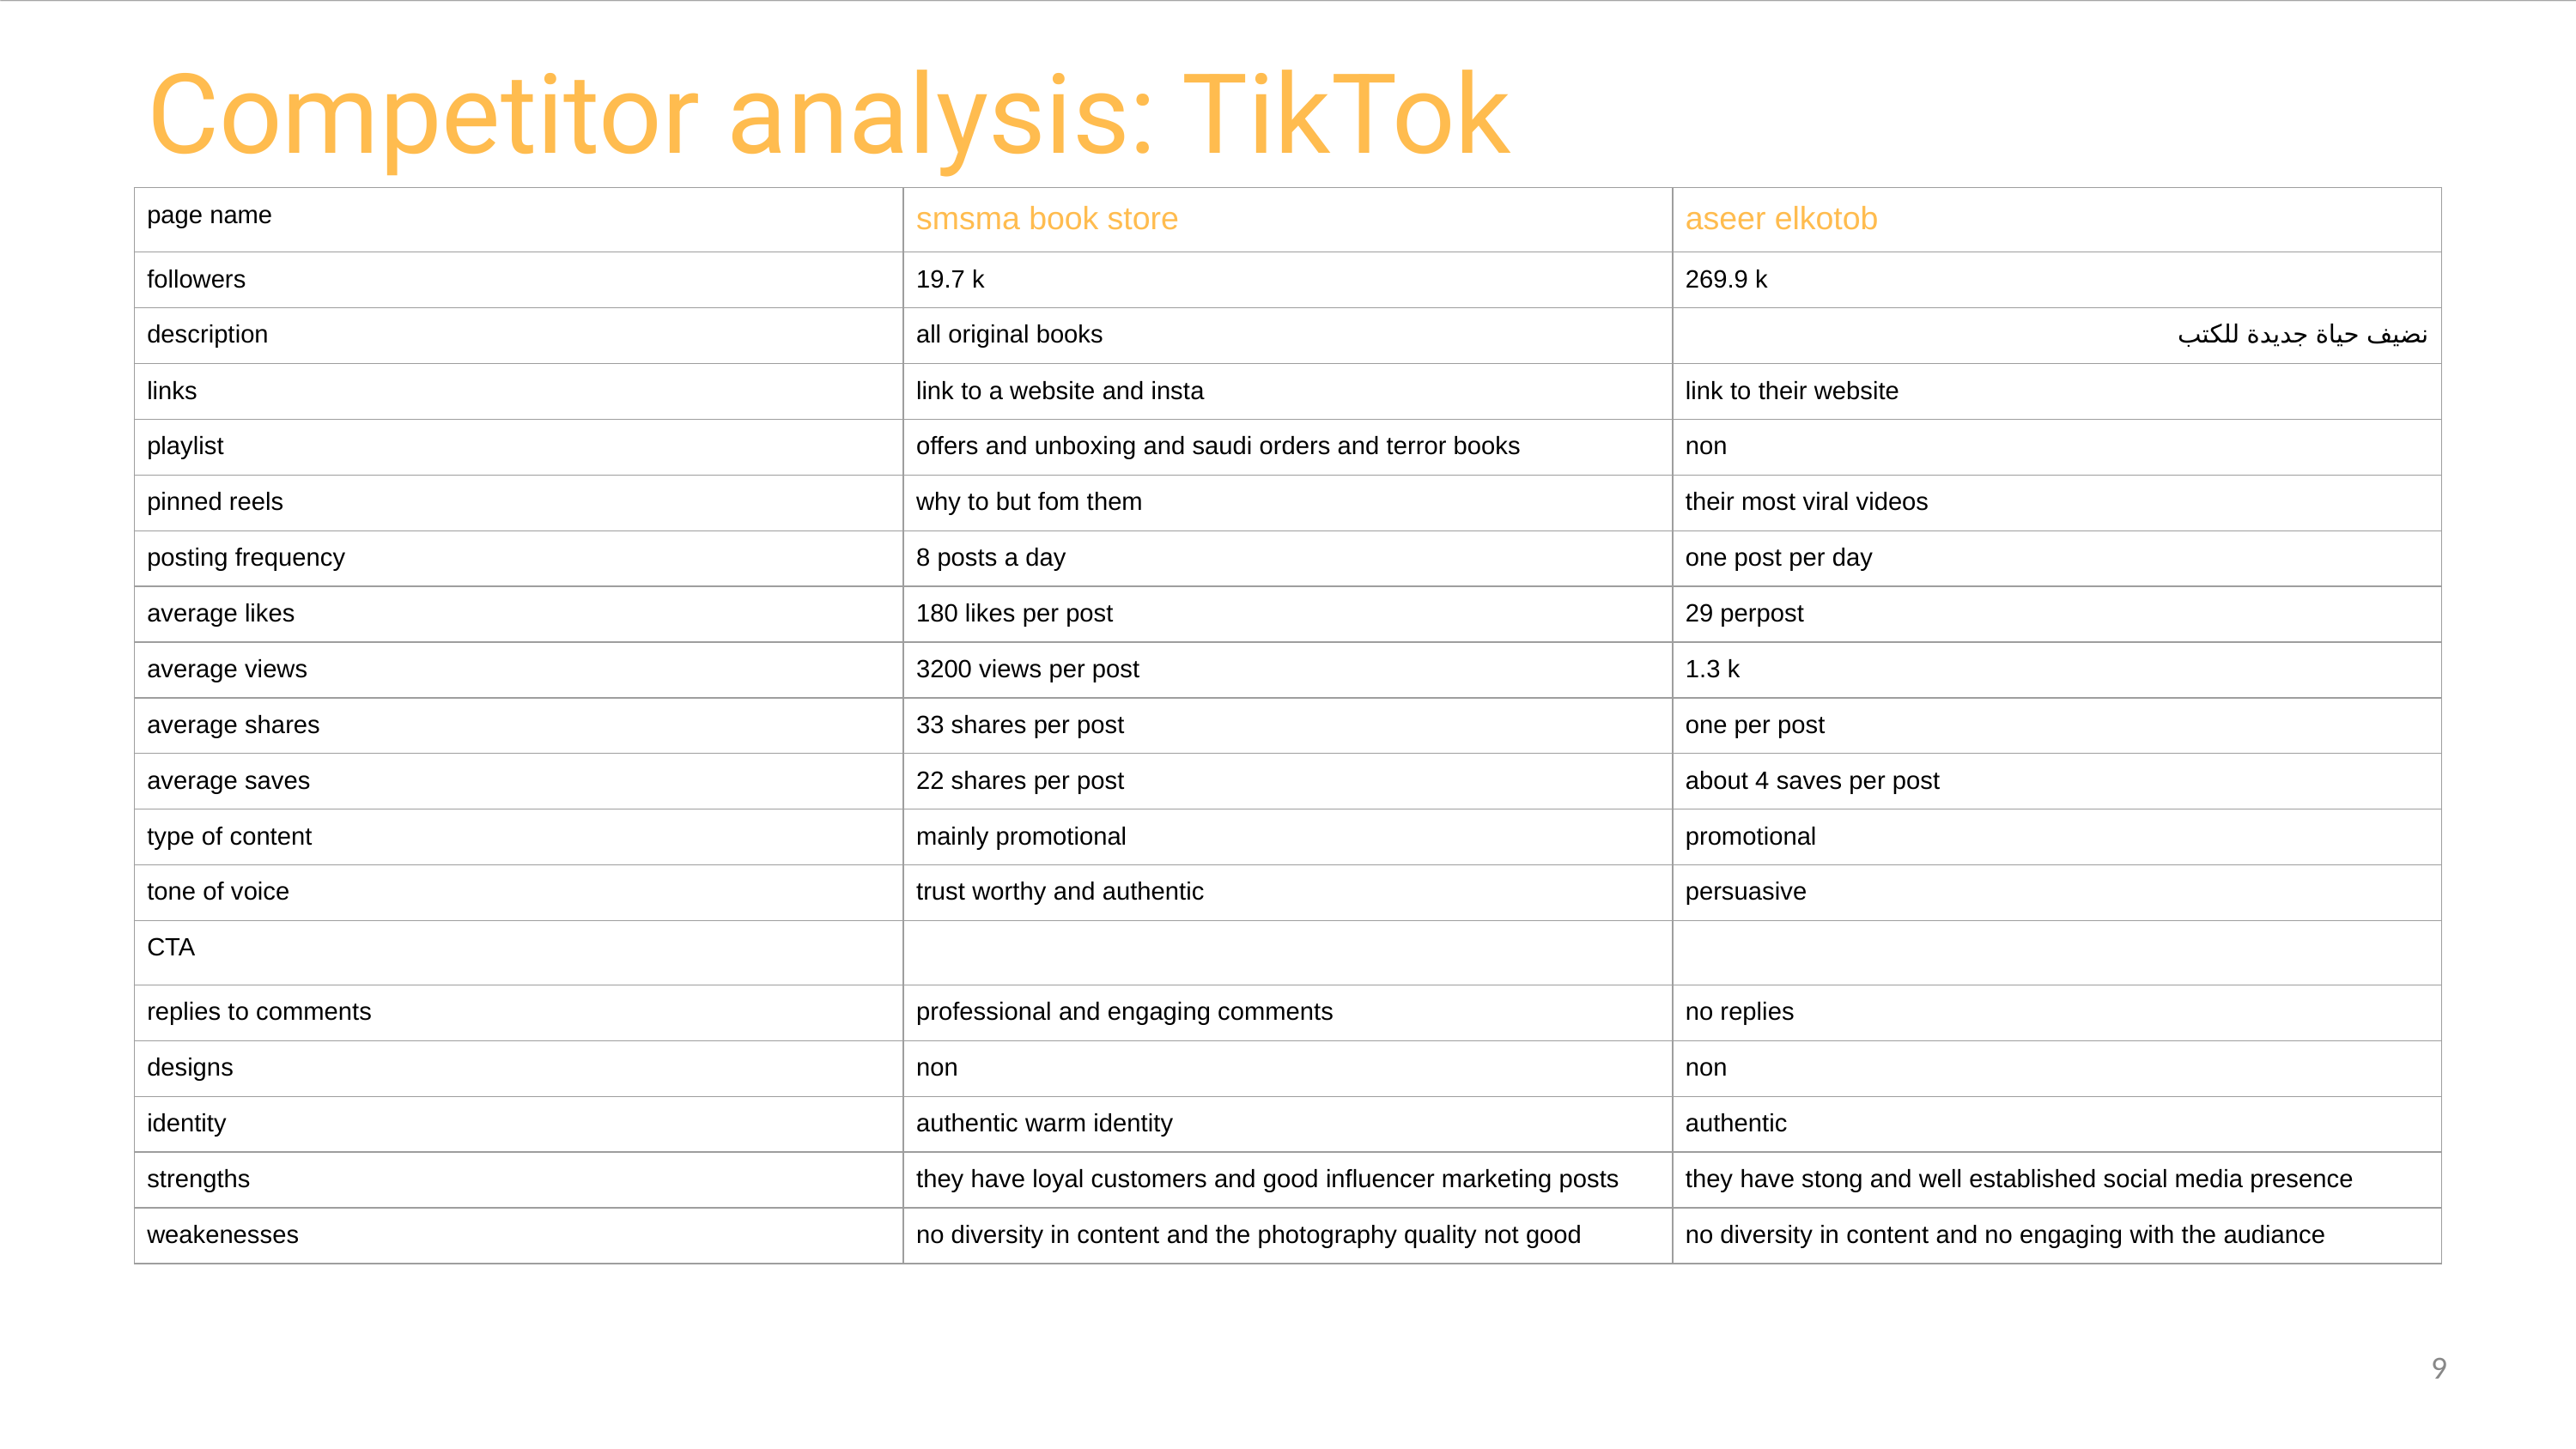

Competitor analysis: TikTok
| page name | smsma book store | aseer elkotob |
| --- | --- | --- |
| followers | 19.7 k | 269.9 k |
| description | all original books | نضيف حياة جديدة للكتب |
| links | link to a website and insta | link to their website |
| playlist | offers and unboxing and saudi orders and terror books | non |
| pinned reels | why to but fom them | their most viral videos |
| posting frequency | 8 posts a day | one post per day |
| average likes | 180 likes per post | 29 perpost |
| average views | 3200 views per post | 1.3 k |
| average shares | 33 shares per post | one per post |
| average saves | 22 shares per post | about 4 saves per post |
| type of content | mainly promotional | promotional |
| tone of voice | trust worthy and authentic | persuasive |
| CTA |  |  |
| replies to comments | professional and engaging comments | no replies |
| designs | non | non |
| identity | authentic warm identity | authentic |
| strengths | they have loyal customers and good influencer marketing posts | they have stong and well established social media presence |
| weakenesses | no diversity in content and the photography quality not good | no diversity in content and no engaging with the audiance |
9